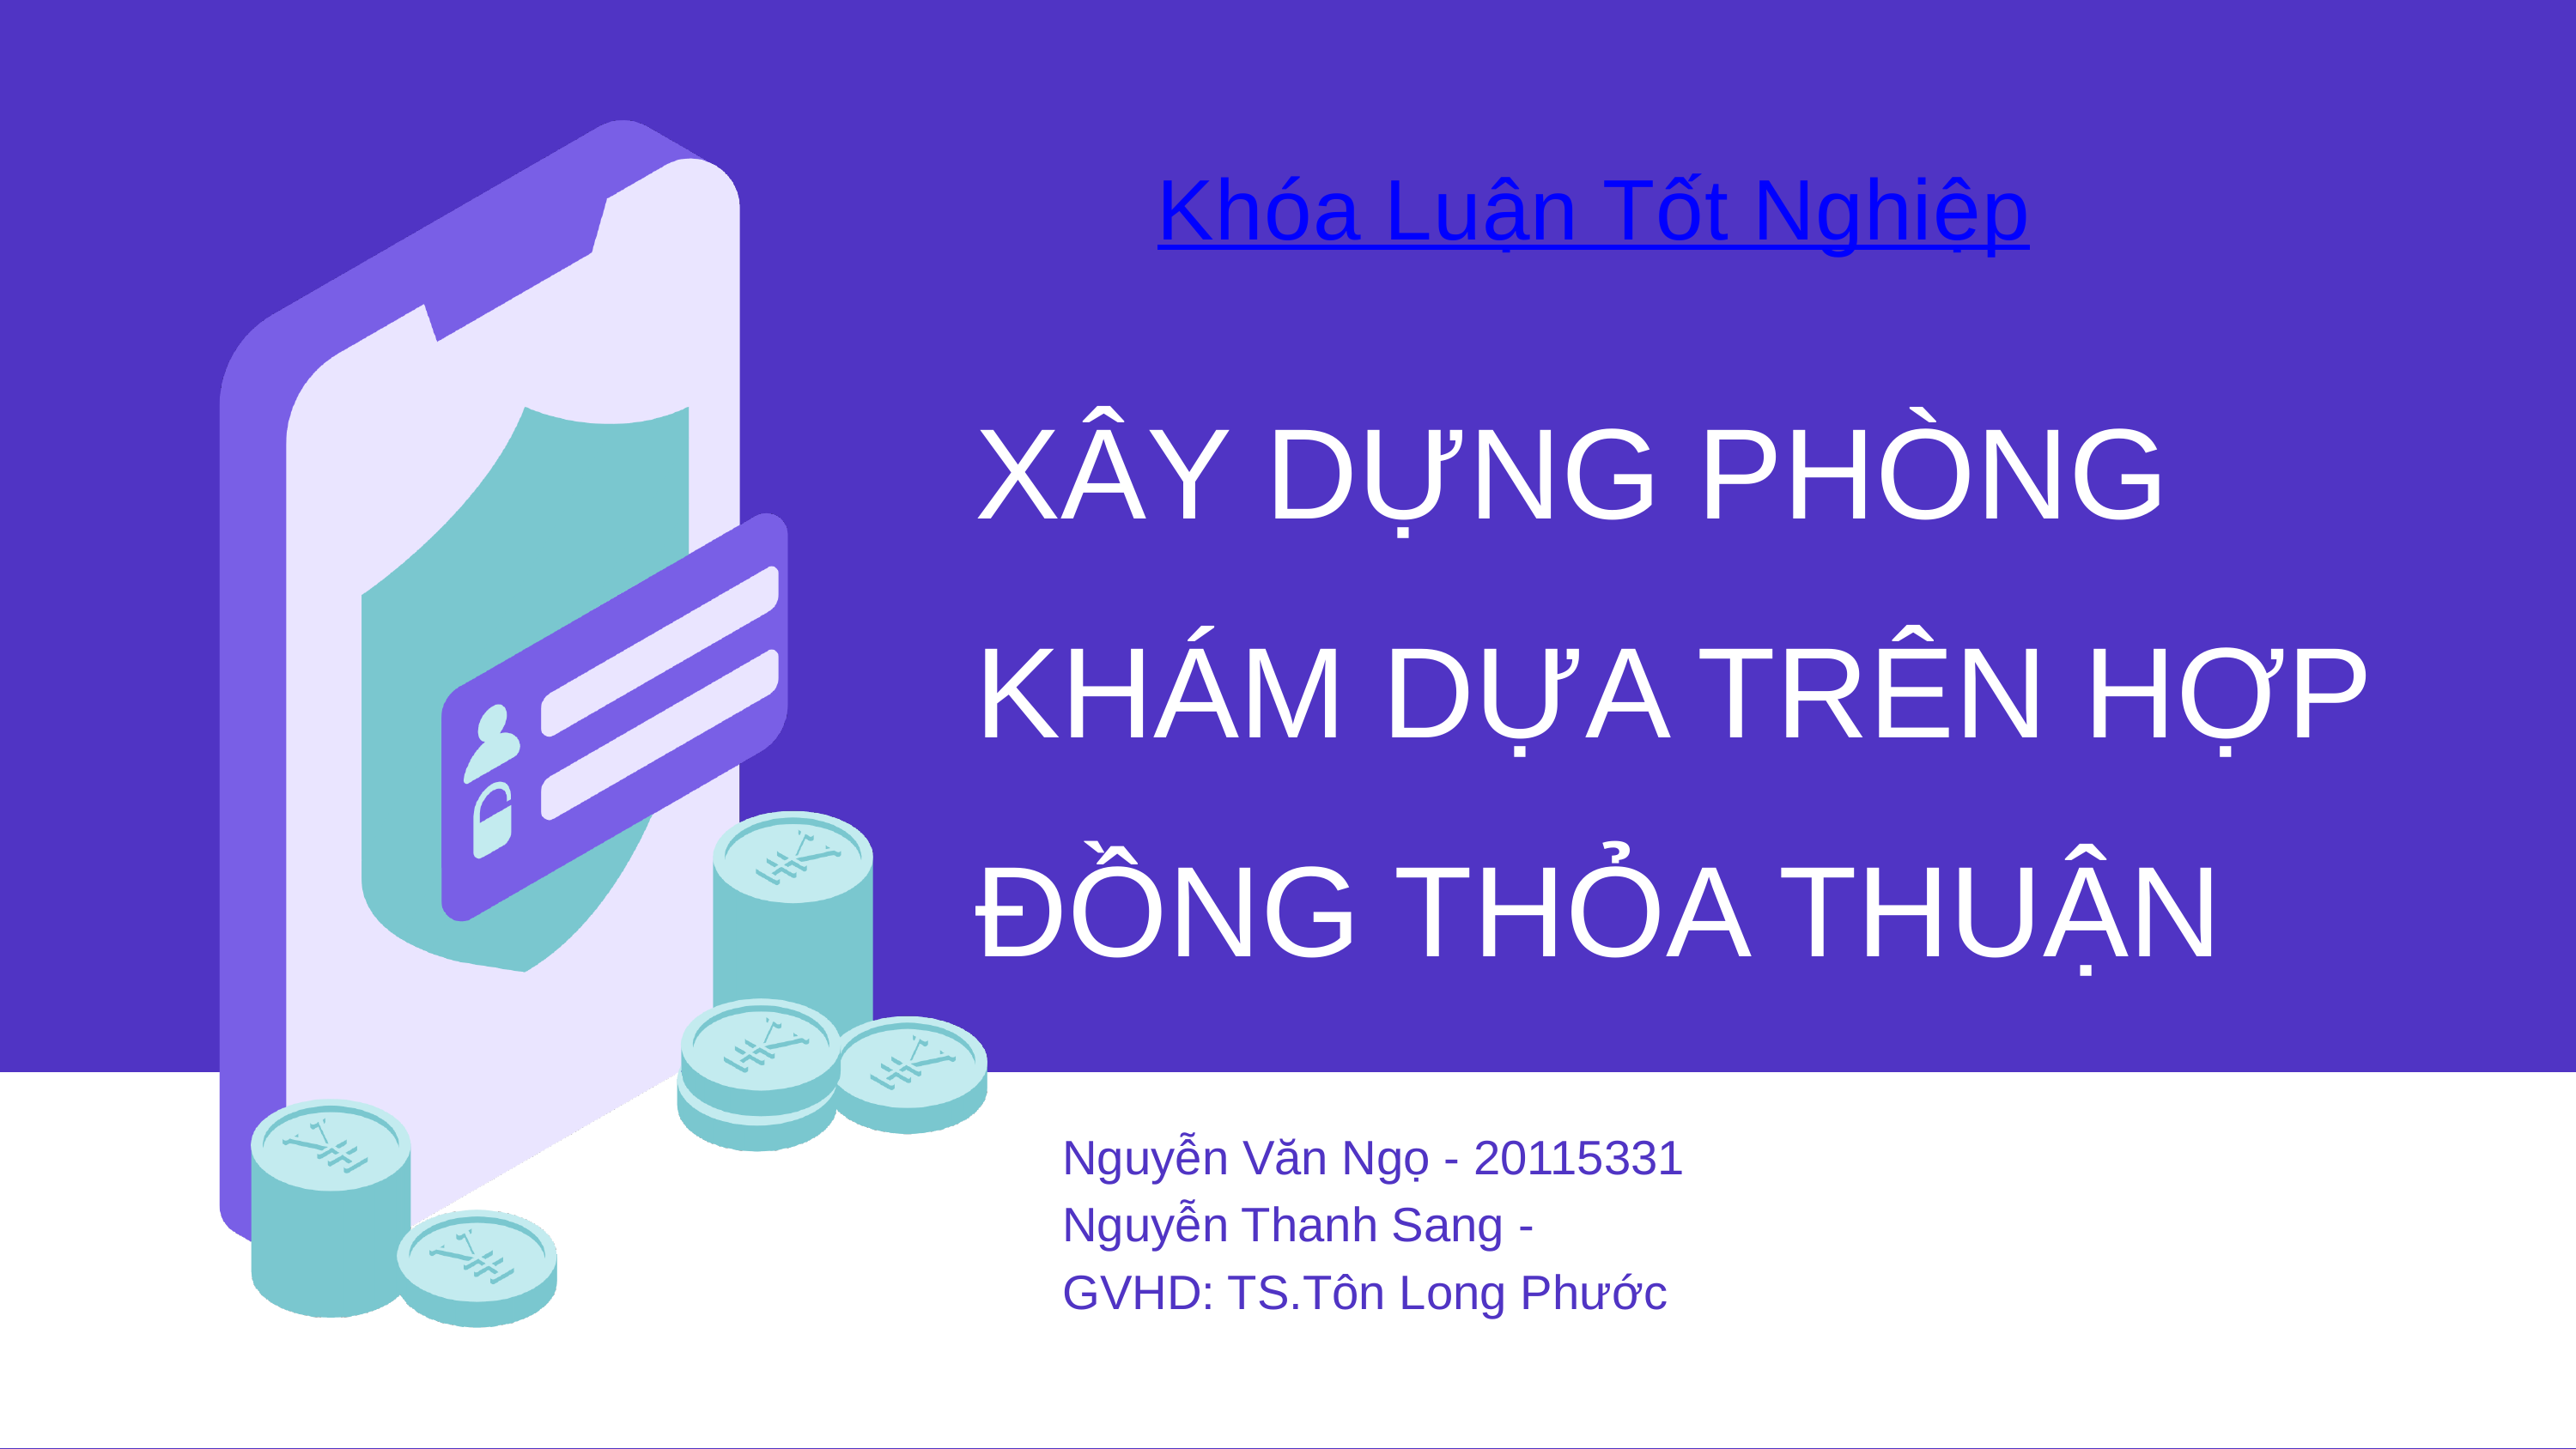

Khóa Luận Tốt Nghiệp
XÂY DỰNG PHÒNG KHÁM DỰA TRÊN HỢP ĐỒNG THỎA THUẬN

Nguyễn Văn Ngọ - 20115331
Nguyễn Thanh Sang -
GVHD: TS.Tôn Long Phước